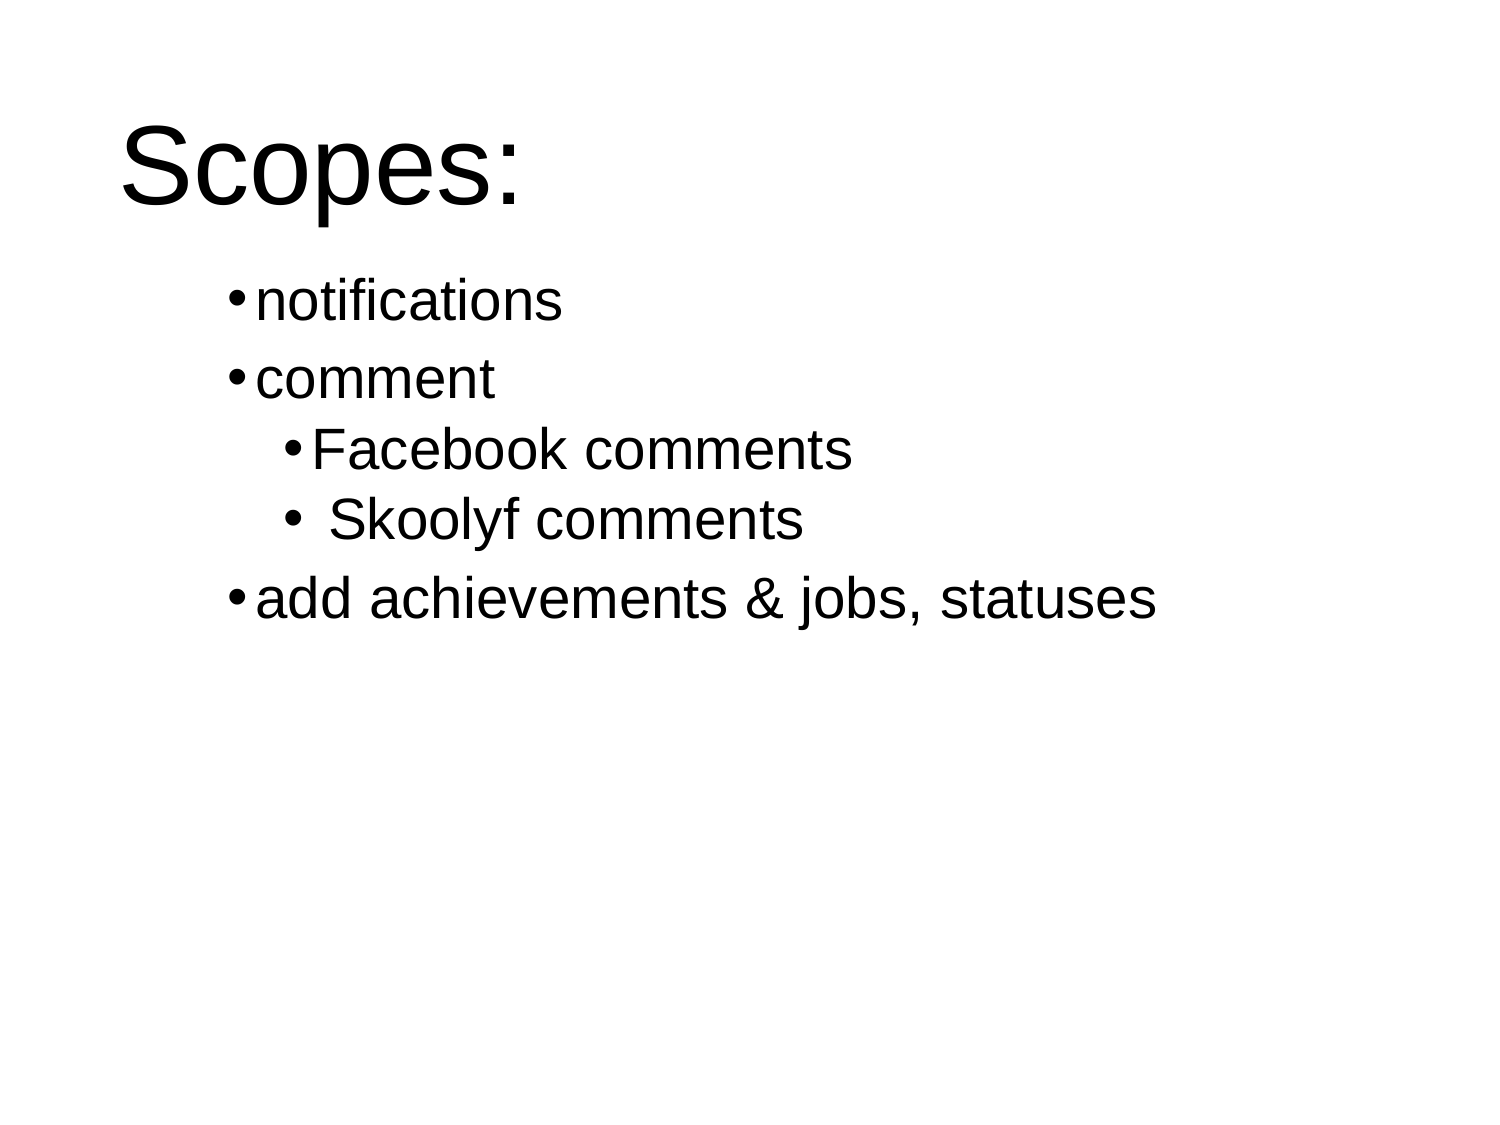

# Scopes:
notifications
comment
Facebook comments
 Skoolyf comments
add achievements & jobs, statuses